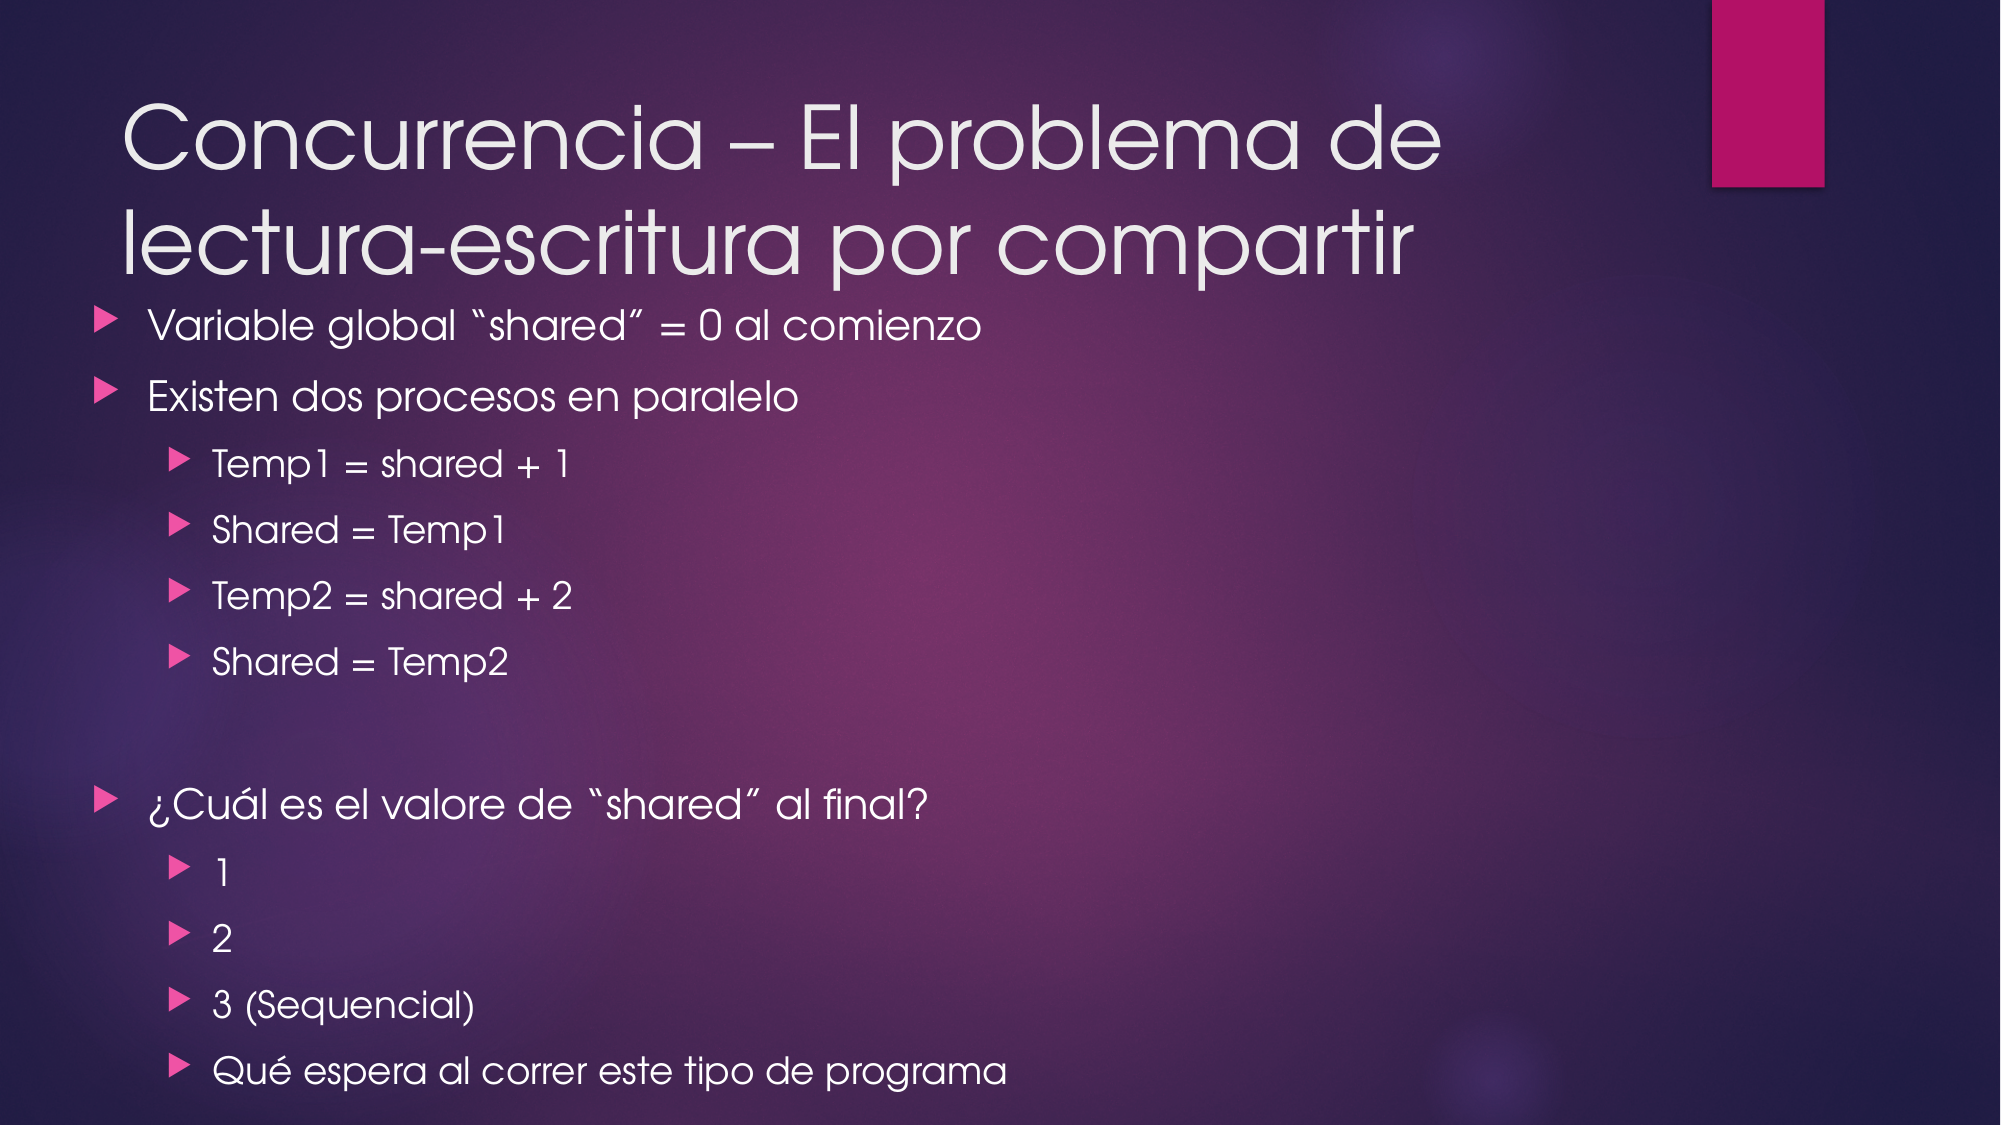

# Concurrencia – El problema de lectura-escritura por compartir
Variable global “shared” = 0 al comienzo
Existen dos procesos en paralelo
Temp1 = shared + 1
Shared = Temp1
Temp2 = shared + 2
Shared = Temp2

¿Cuál es el valore de “shared” al final?
1
2
3 (Sequencial)
Qué espera al correr este tipo de programa